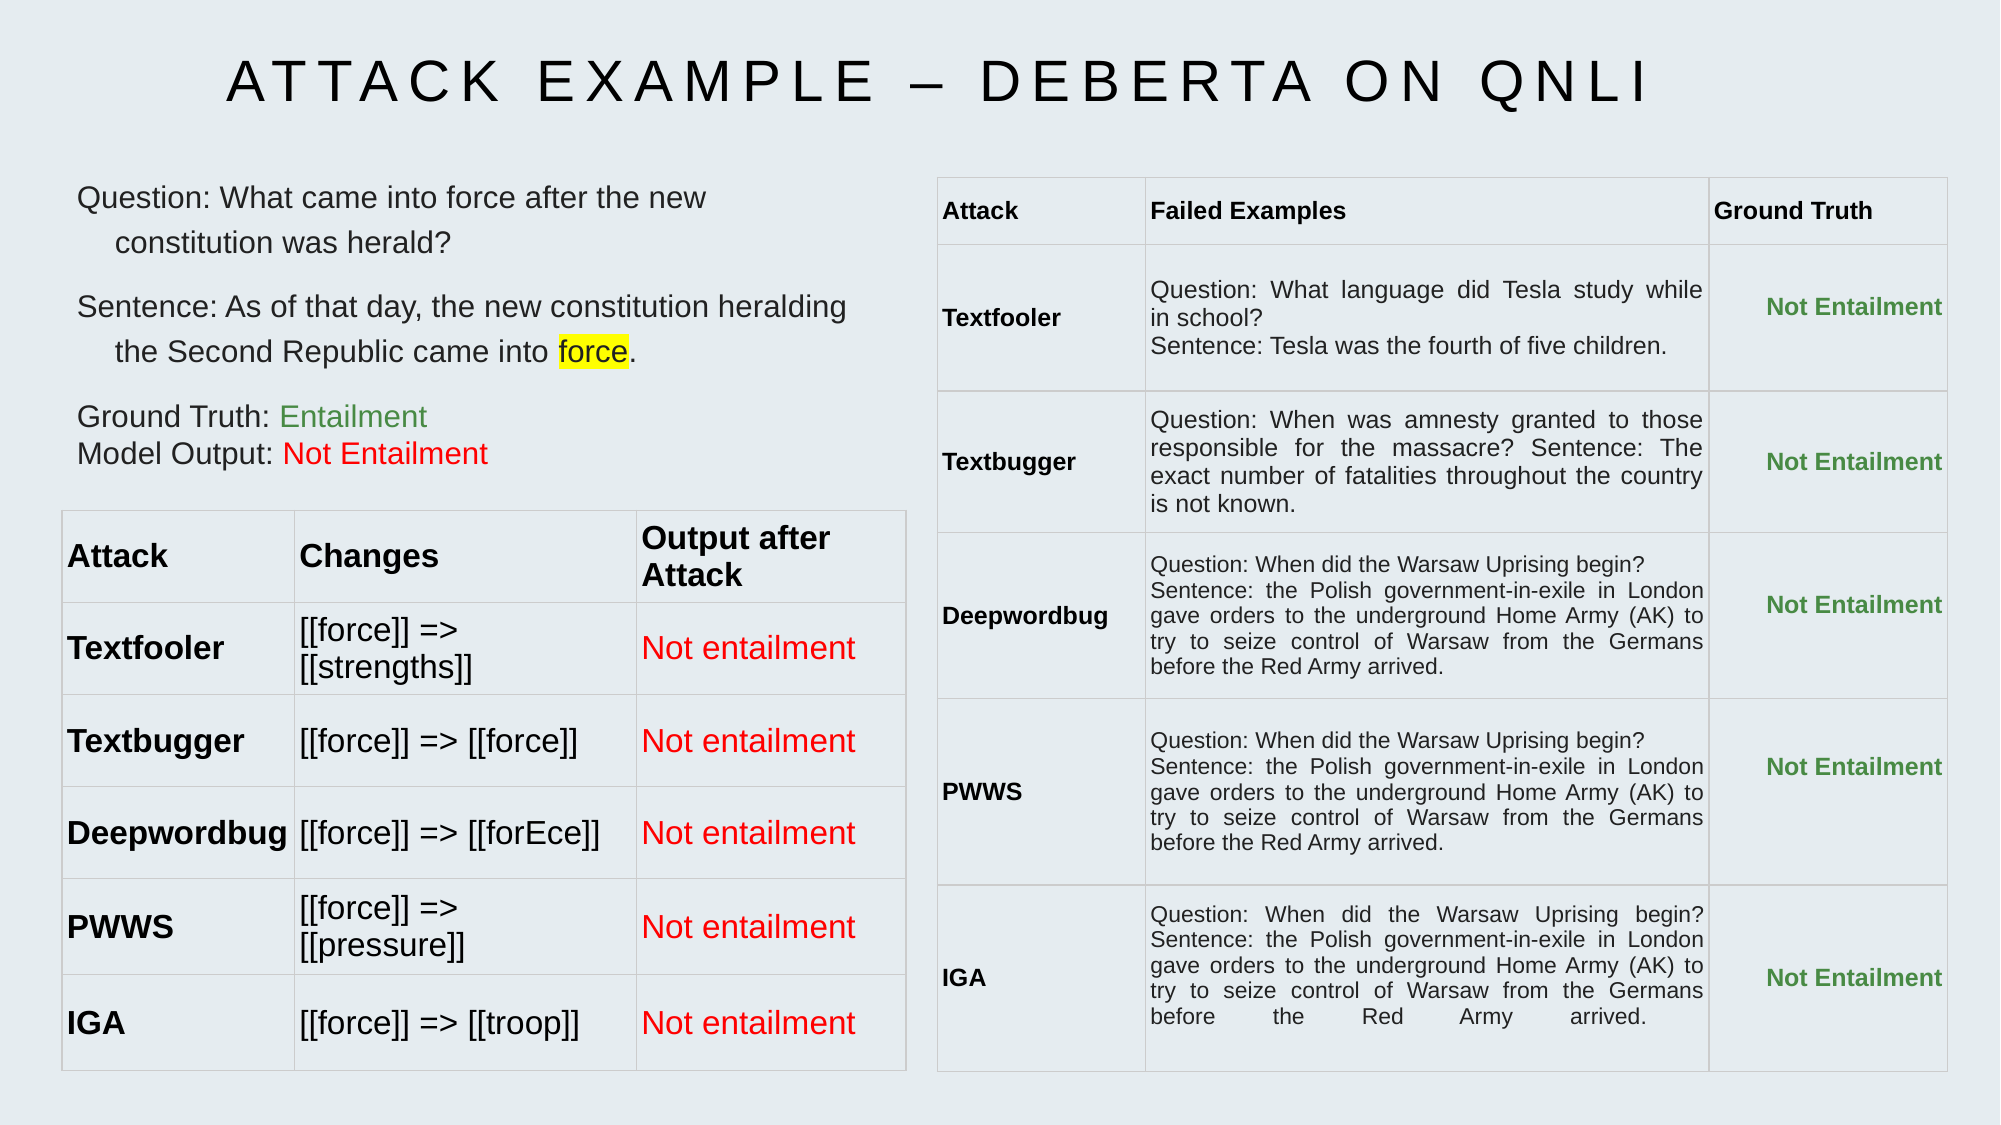

# ATTACK EXAMPLE – DEBERTA on QNLI

Question: What came into force after the new constitution was herald?
Sentence: As of that day, the new constitution heralding the Second Republic came into force.
Ground Truth: Entailment
Model Output: Not Entailment

| Attack | Failed Examples | Ground Truth |
| --- | --- | --- |
| Textfooler | Question: What language did Tesla study while in school?  Sentence: Tesla was the fourth of five children. | Not Entailment |
| Textbugger | Question: When was amnesty granted to those responsible for the massacre? Sentence: The exact number of fatalities throughout the country is not known. | Not Entailment |
| Deepwordbug | Question: When did the Warsaw Uprising begin?  Sentence: the Polish government-in-exile in London gave orders to the underground Home Army (AK) to try to seize control of Warsaw from the Germans before the Red Army arrived. | Not Entailment |
| PWWS | Question: When did the Warsaw Uprising begin?  Sentence: the Polish government-in-exile in London gave orders to the underground Home Army (AK) to try to seize control of Warsaw from the Germans before the Red Army arrived. | Not Entailment |
| IGA | Question: When did the Warsaw Uprising begin? Sentence: the Polish government-in-exile in London gave orders to the underground Home Army (AK) to try to seize control of Warsaw from the Germans before the Red Army arrived. | Not Entailment |
| Attack | Changes | Output after Attack |
| --- | --- | --- |
| Textfooler | [[force]] => [[strengths]] | Not entailment |
| Textbugger | [[force]] => [[forϲe]] | Not entailment |
| Deepwordbug | [[force]] => [[forEce]] | Not entailment |
| PWWS | [[force]] => [[pressure]] | Not entailment |
| IGA | [[force]] => [[troop]] | Not entailment |